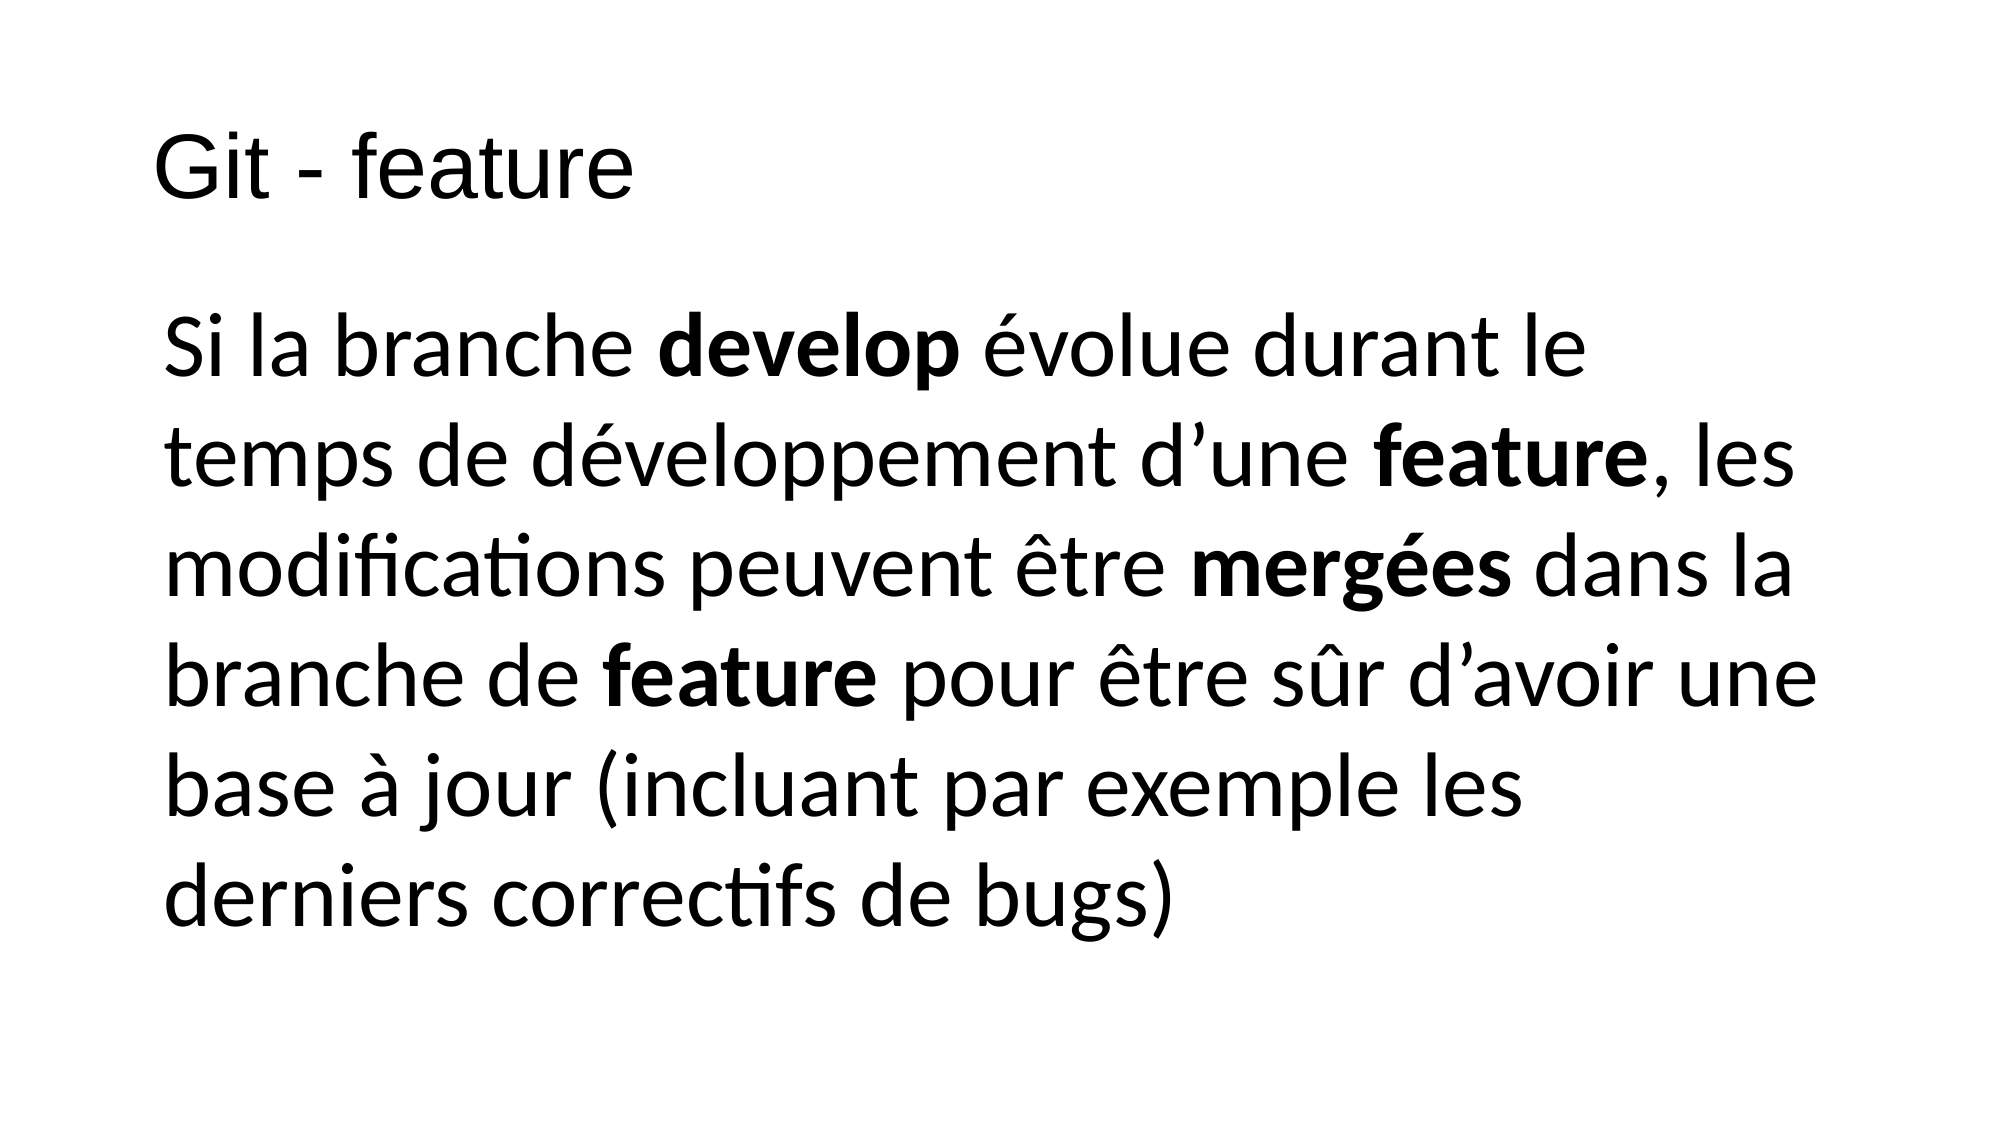

# Git - feature
Si la branche develop évolue durant le temps de développement d’une feature, les modifications peuvent être mergées dans la branche de feature pour être sûr d’avoir une base à jour (incluant par exemple les derniers correctifs de bugs)